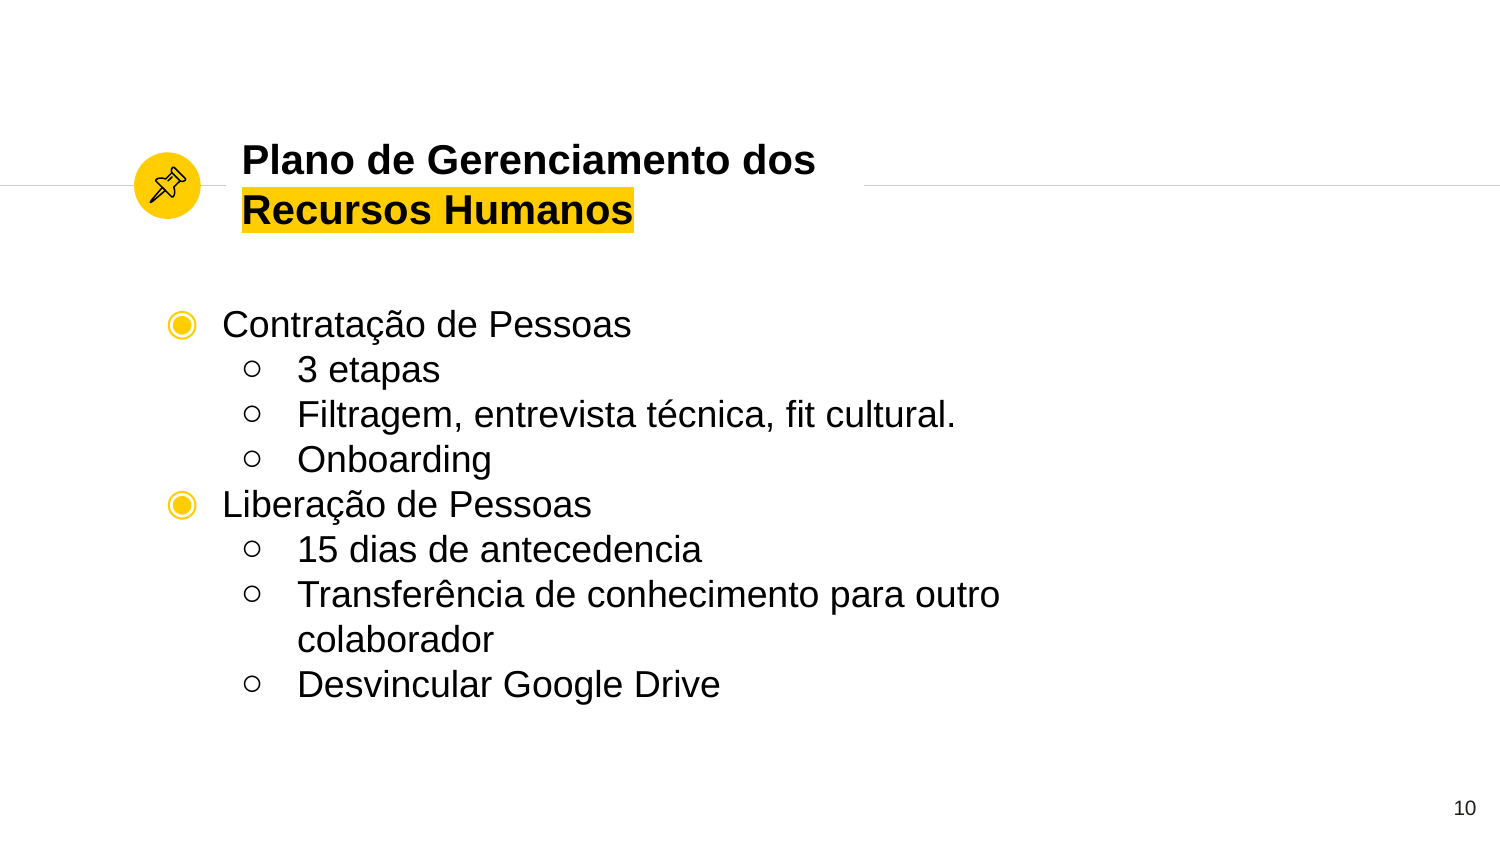

# Plano de Gerenciamento dos Recursos Humanos

Contratação de Pessoas
3 etapas
Filtragem, entrevista técnica, fit cultural.
Onboarding
Liberação de Pessoas
15 dias de antecedencia
Transferência de conhecimento para outro colaborador
Desvincular Google Drive

10